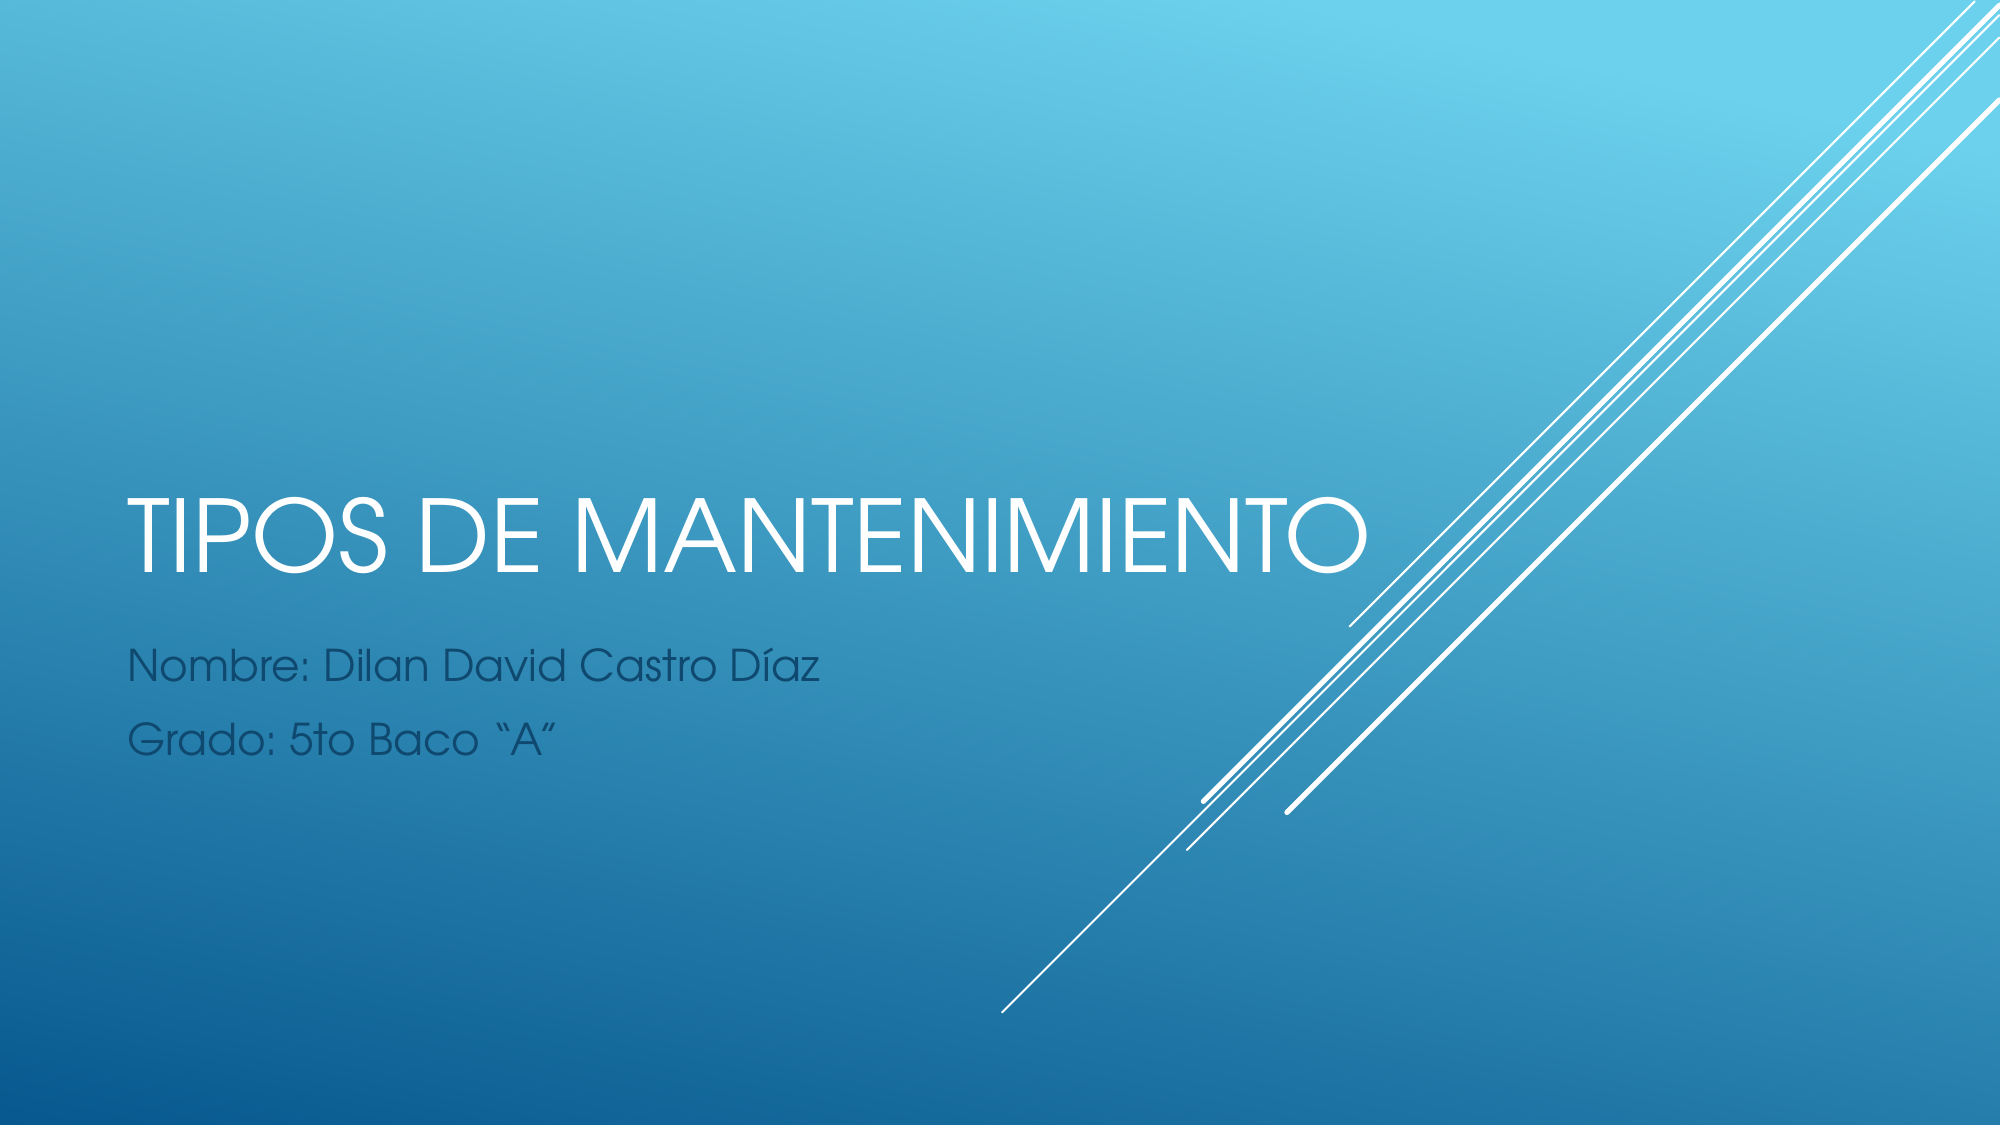

# Tipos de mantenimiento
Nombre: Dilan David Castro Díaz
Grado: 5to Baco “A”